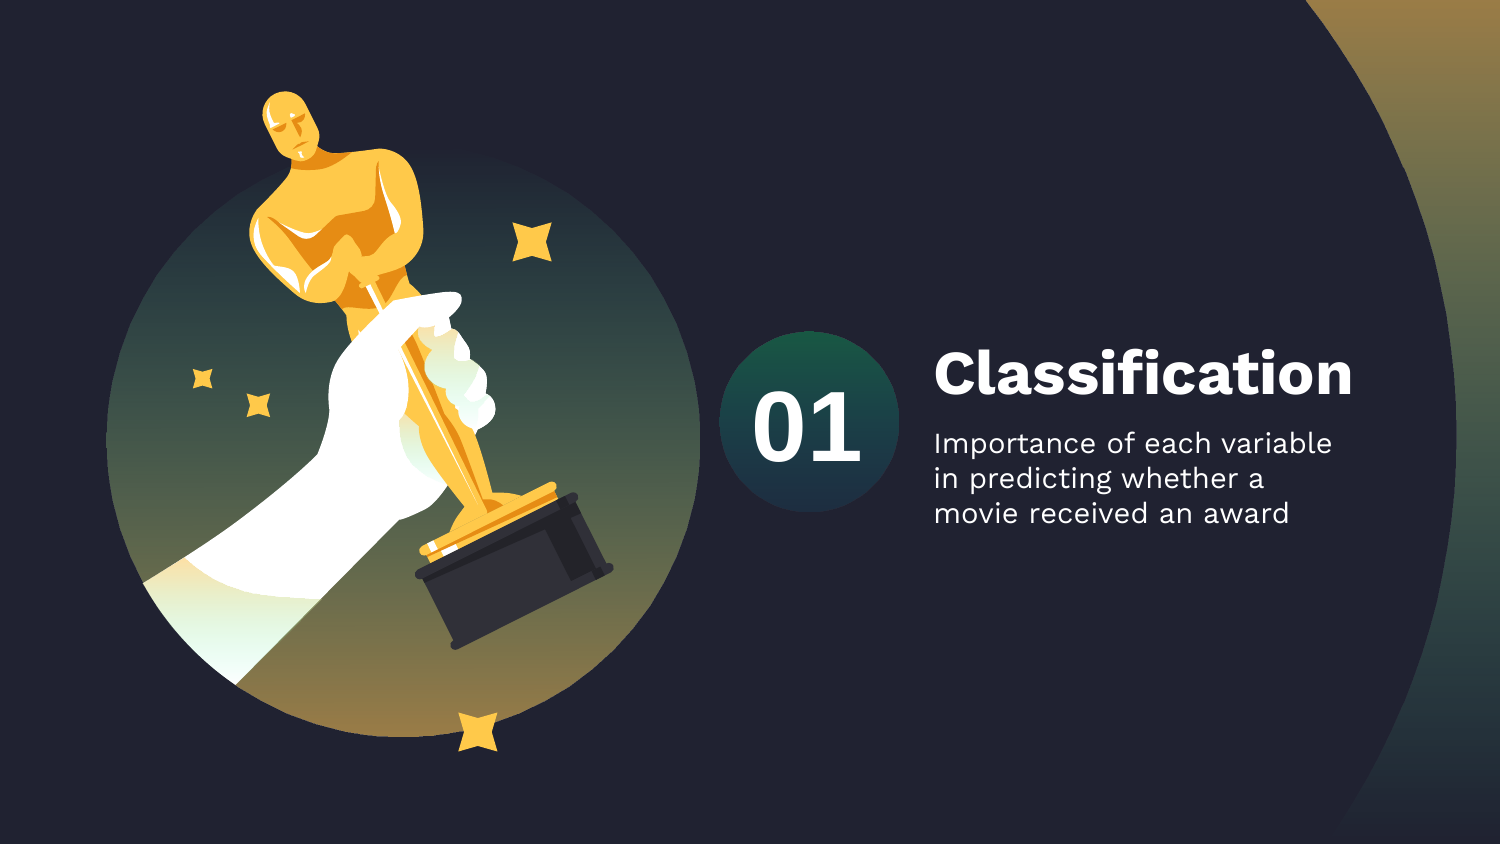

# Classification
01

Importance of each variable in predicting whether a movie received an award